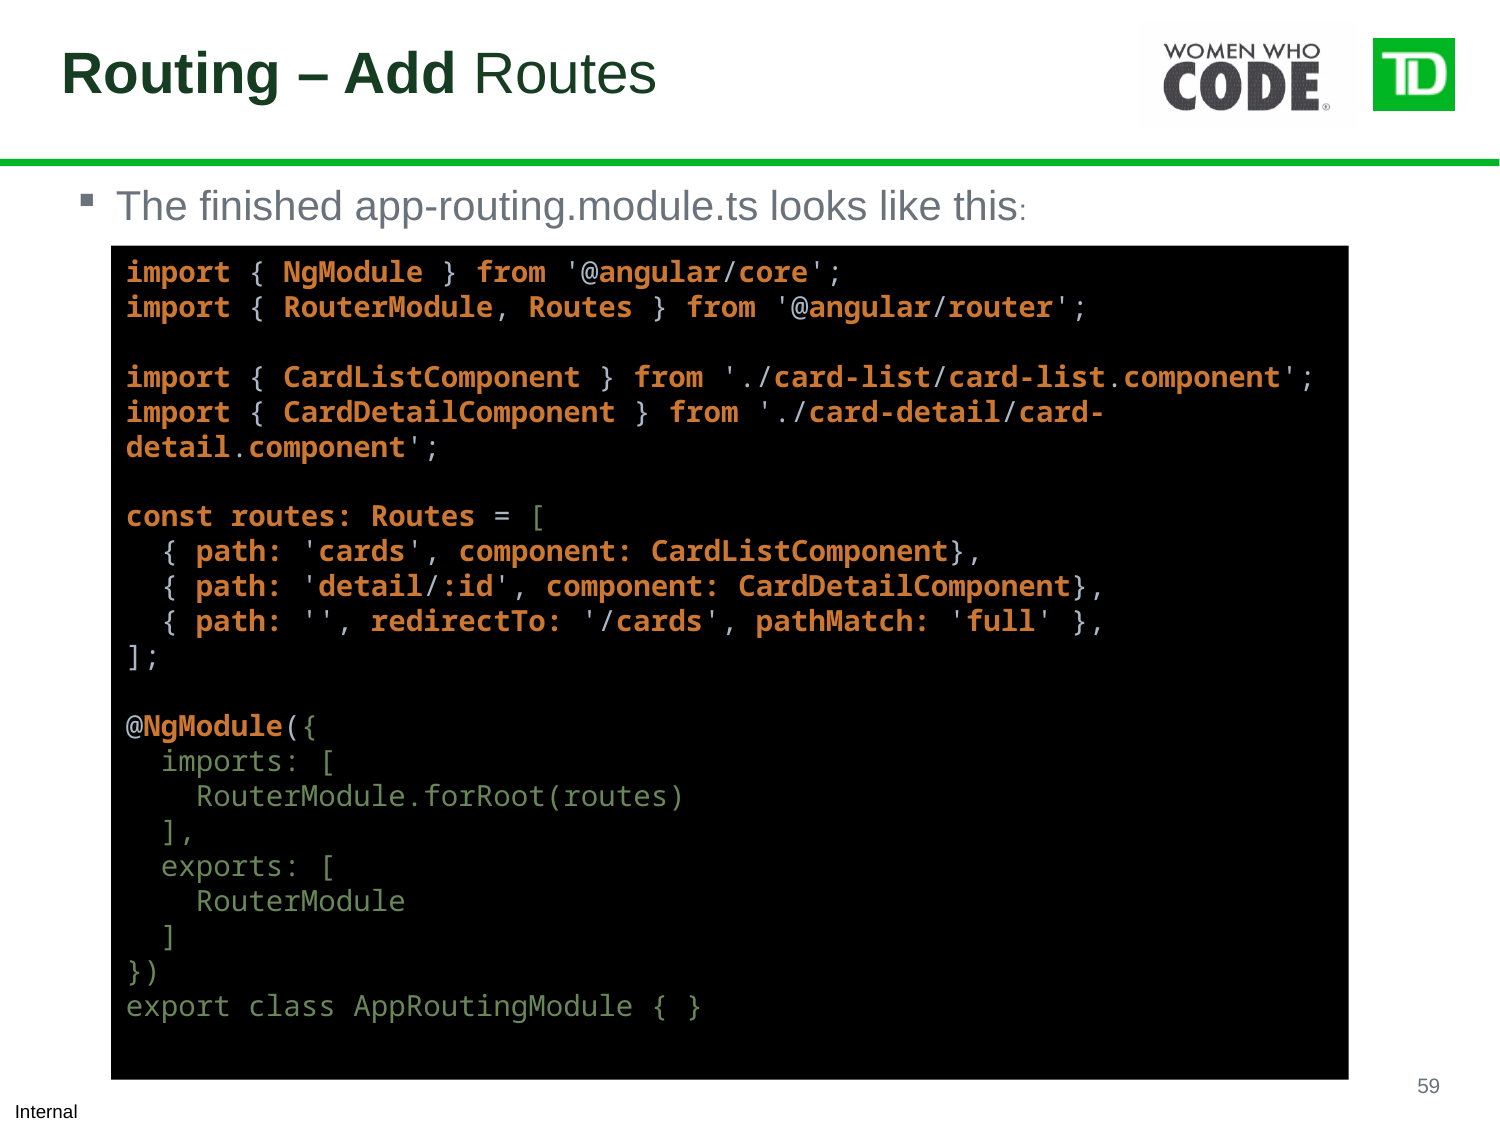

# Routing – Add Routes
The finished app-routing.module.ts looks like this:
import { NgModule } from '@angular/core';
import { RouterModule, Routes } from '@angular/router';
import { CardListComponent } from './card-list/card-list.component';
import { CardDetailComponent } from './card-detail/card-detail.component';
const routes: Routes = [
  { path: 'cards', component: CardListComponent},
  { path: 'detail/:id', component: CardDetailComponent},
  { path: '', redirectTo: '/cards', pathMatch: 'full' },
];
@NgModule({
  imports: [
    RouterModule.forRoot(routes)
  ],
  exports: [
    RouterModule
  ]
})
export class AppRoutingModule { }

59